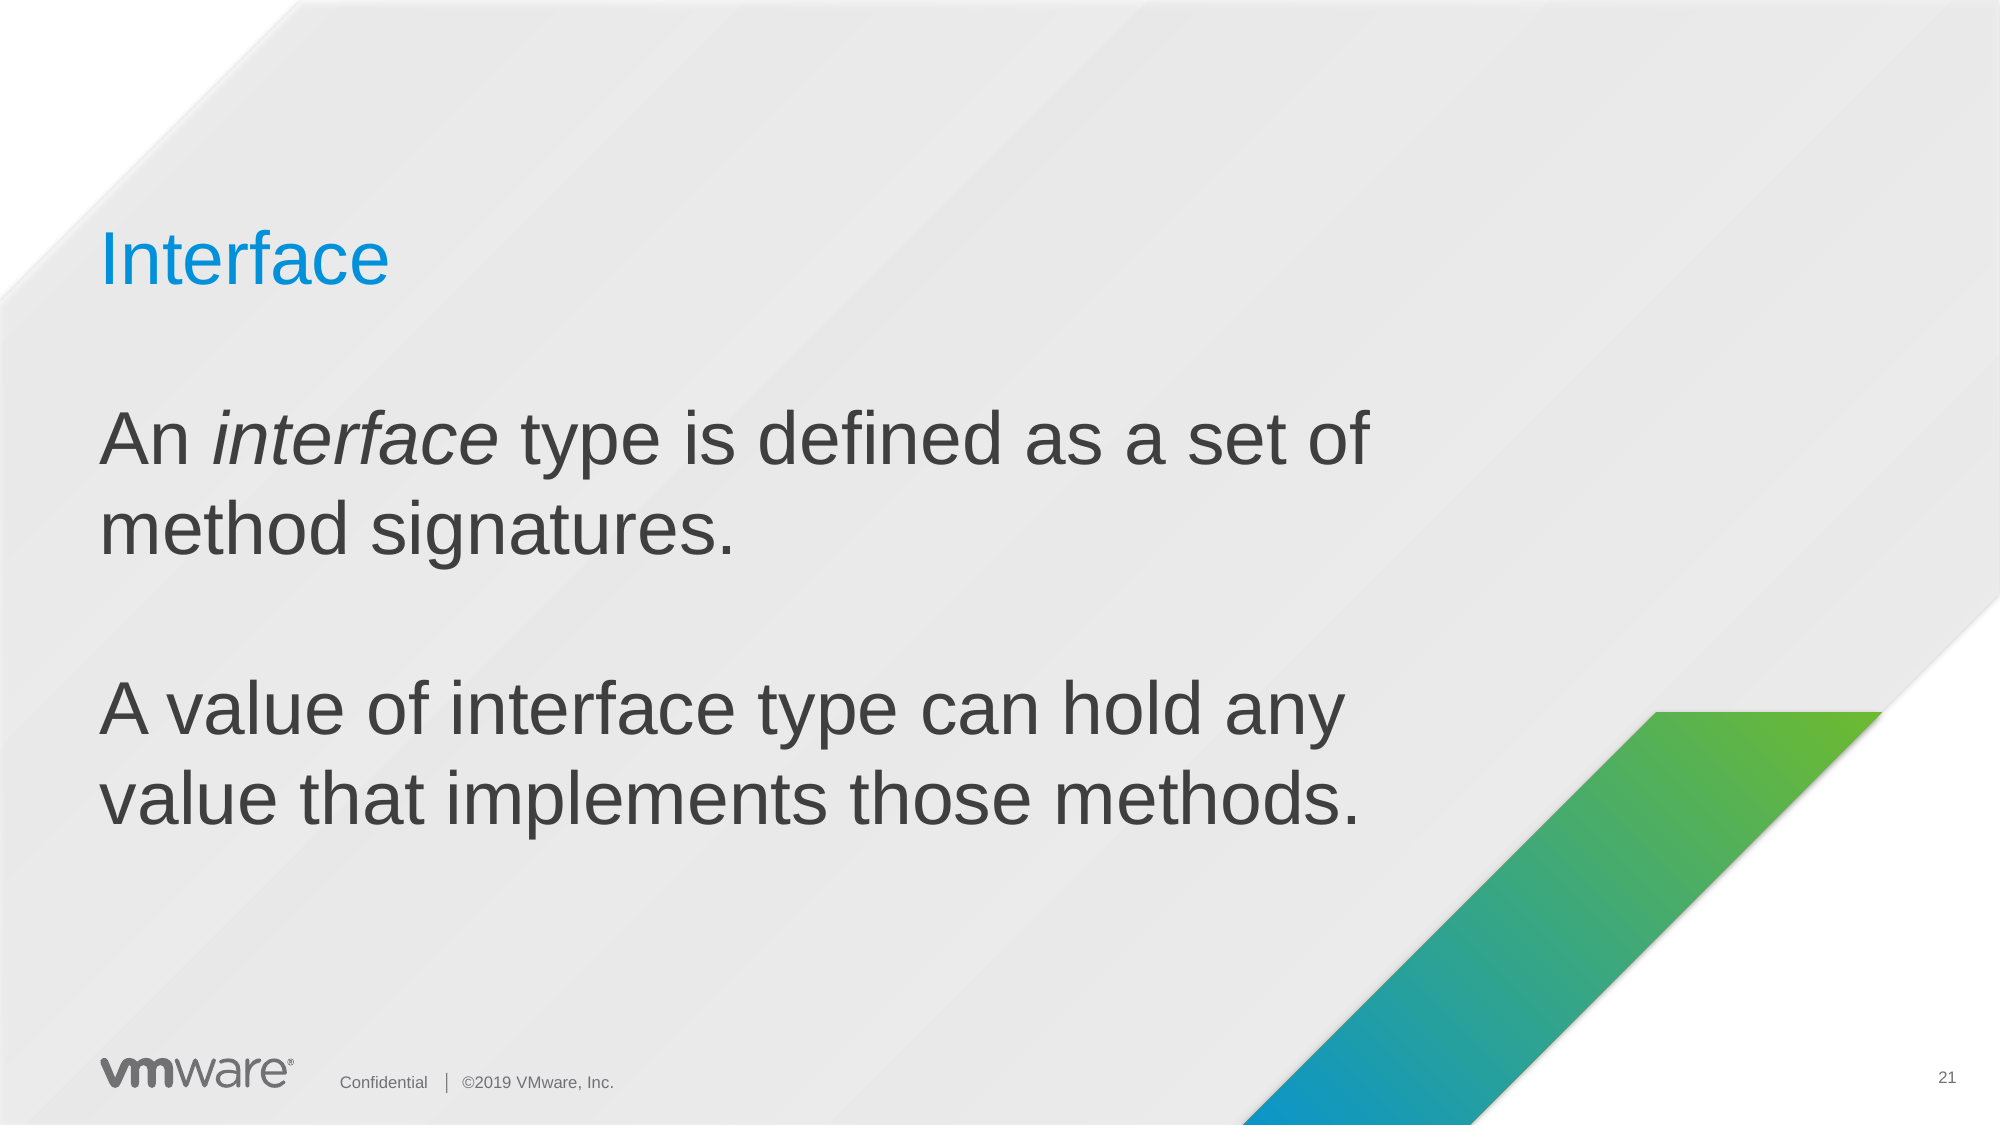

Interface

An interface type is defined as a set of method signatures.

A value of interface type can hold any value that implements those methods.